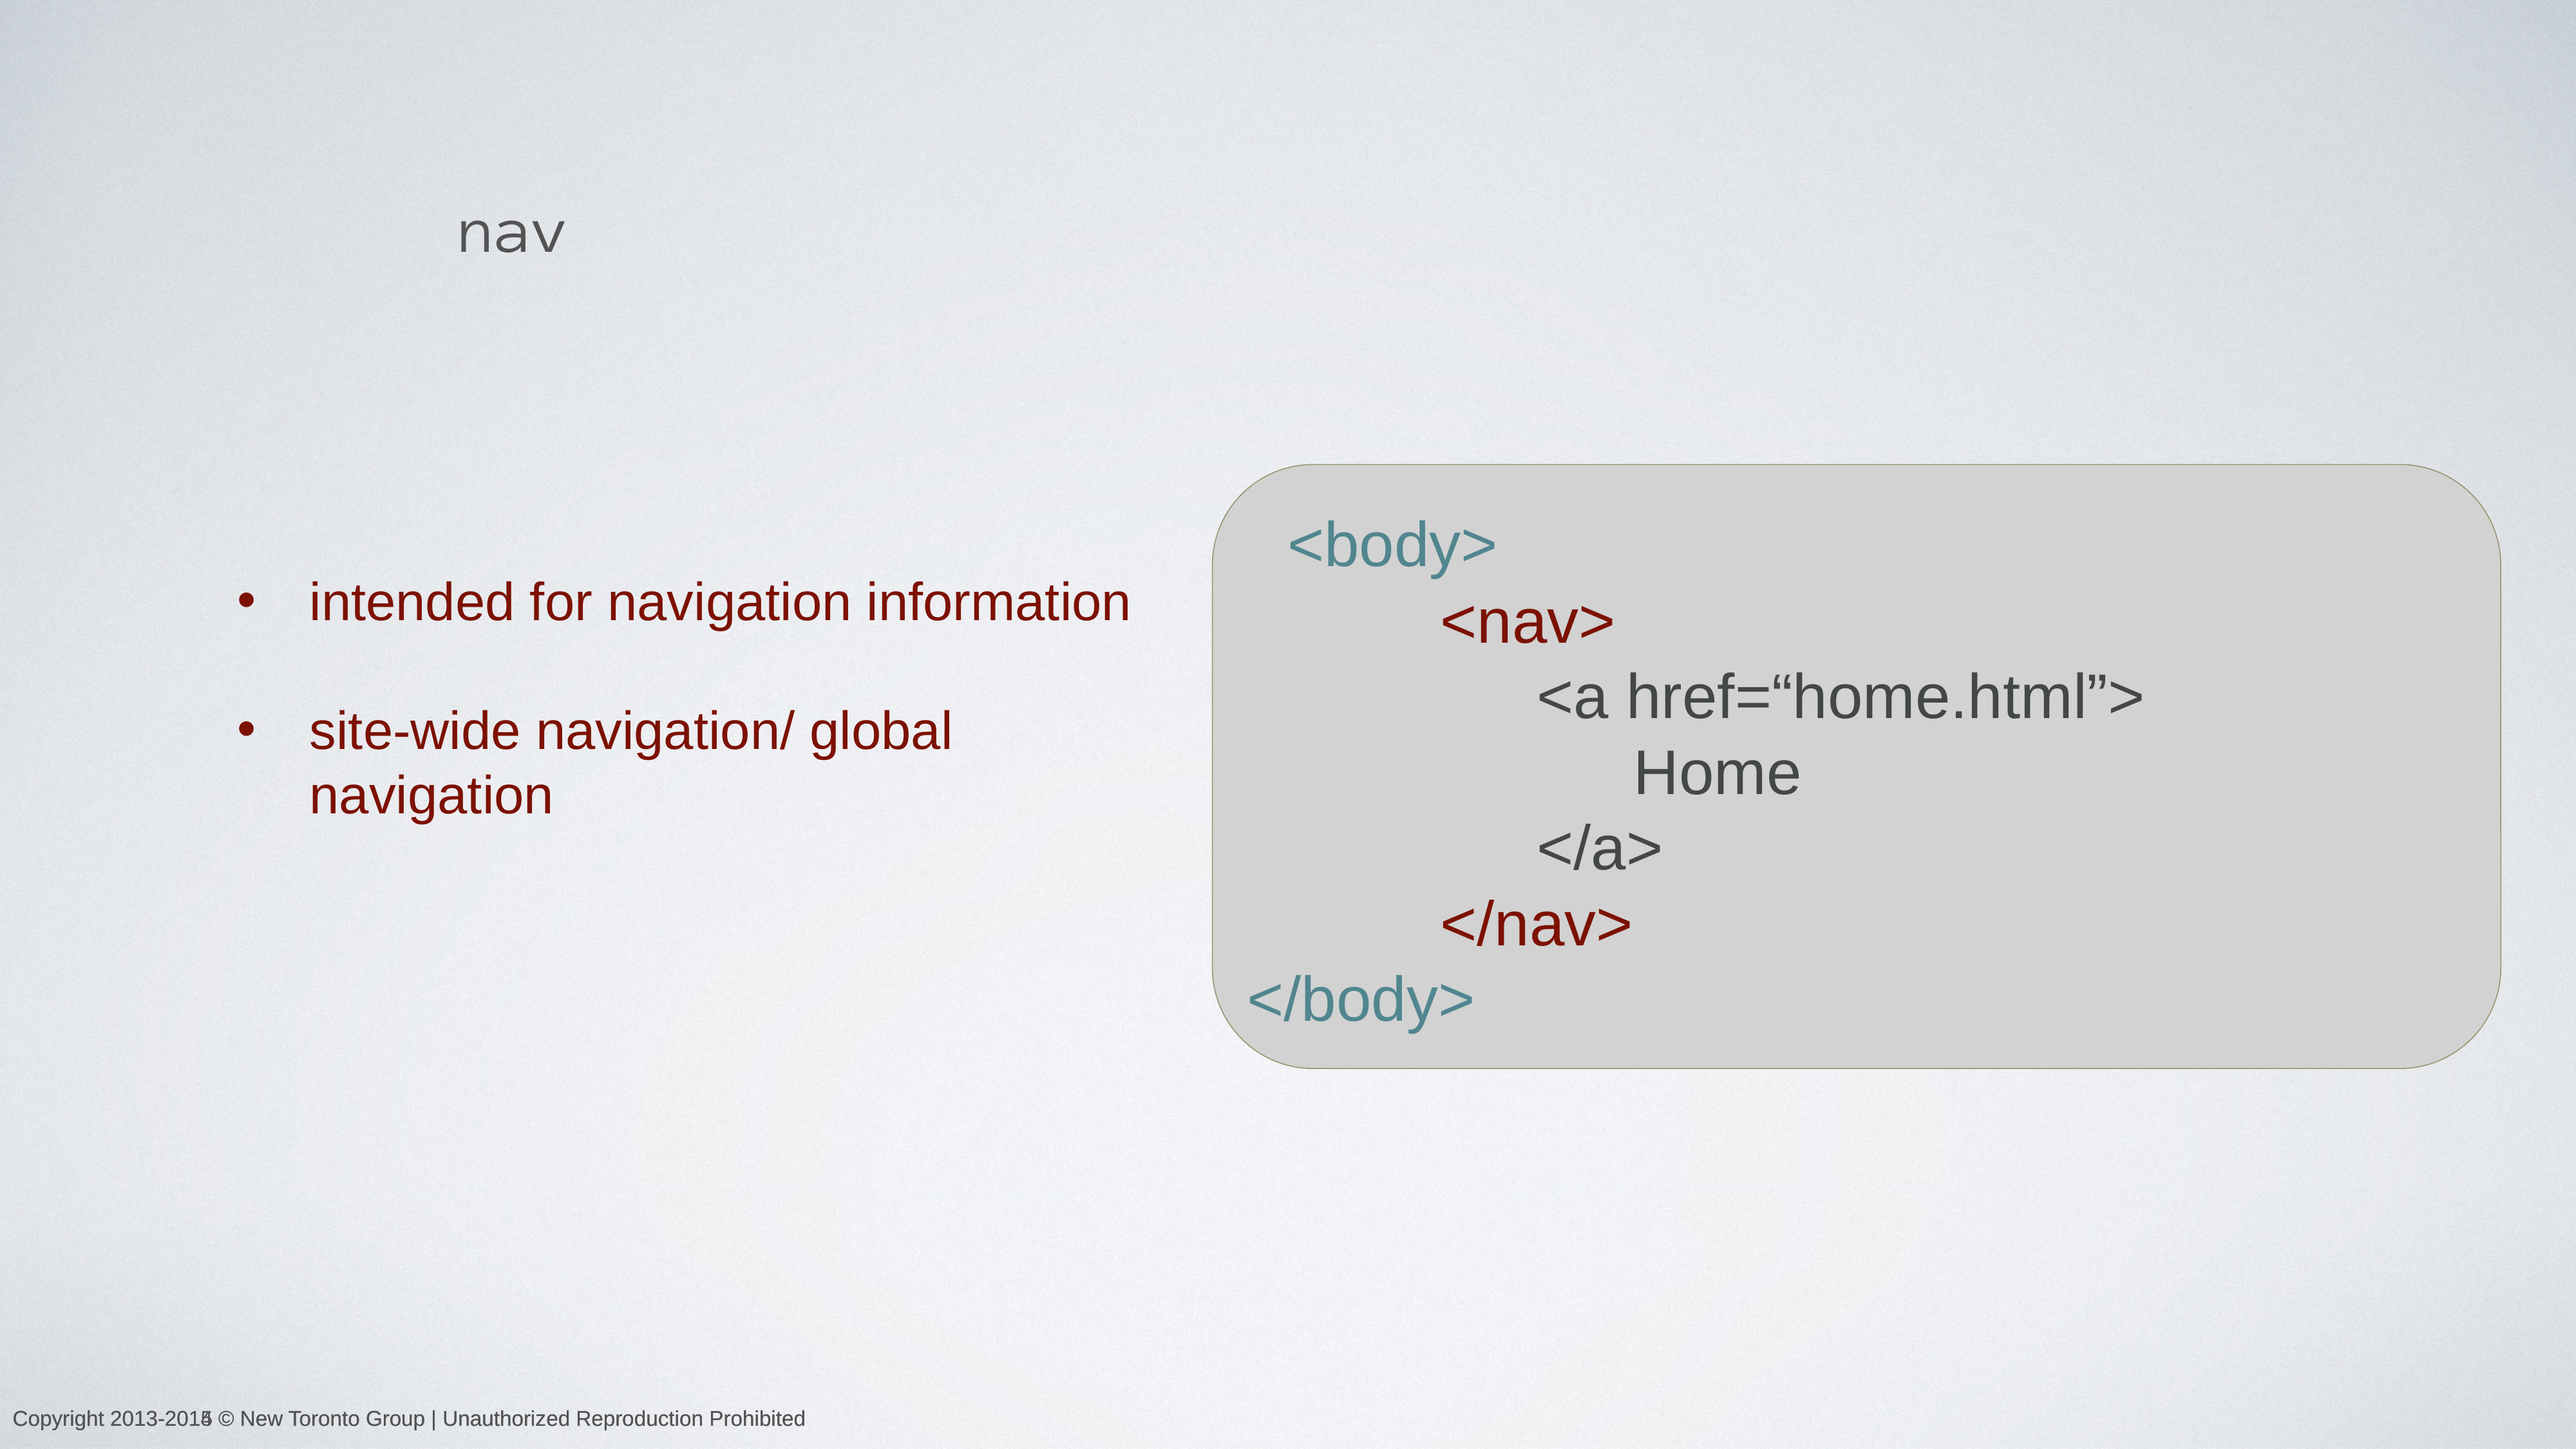

nav
 <body>
		<nav>
			<a href=“home.html”>
				Home
			</a>
		</nav>
</body>
intended for navigation information

site-wide navigation/ global navigation